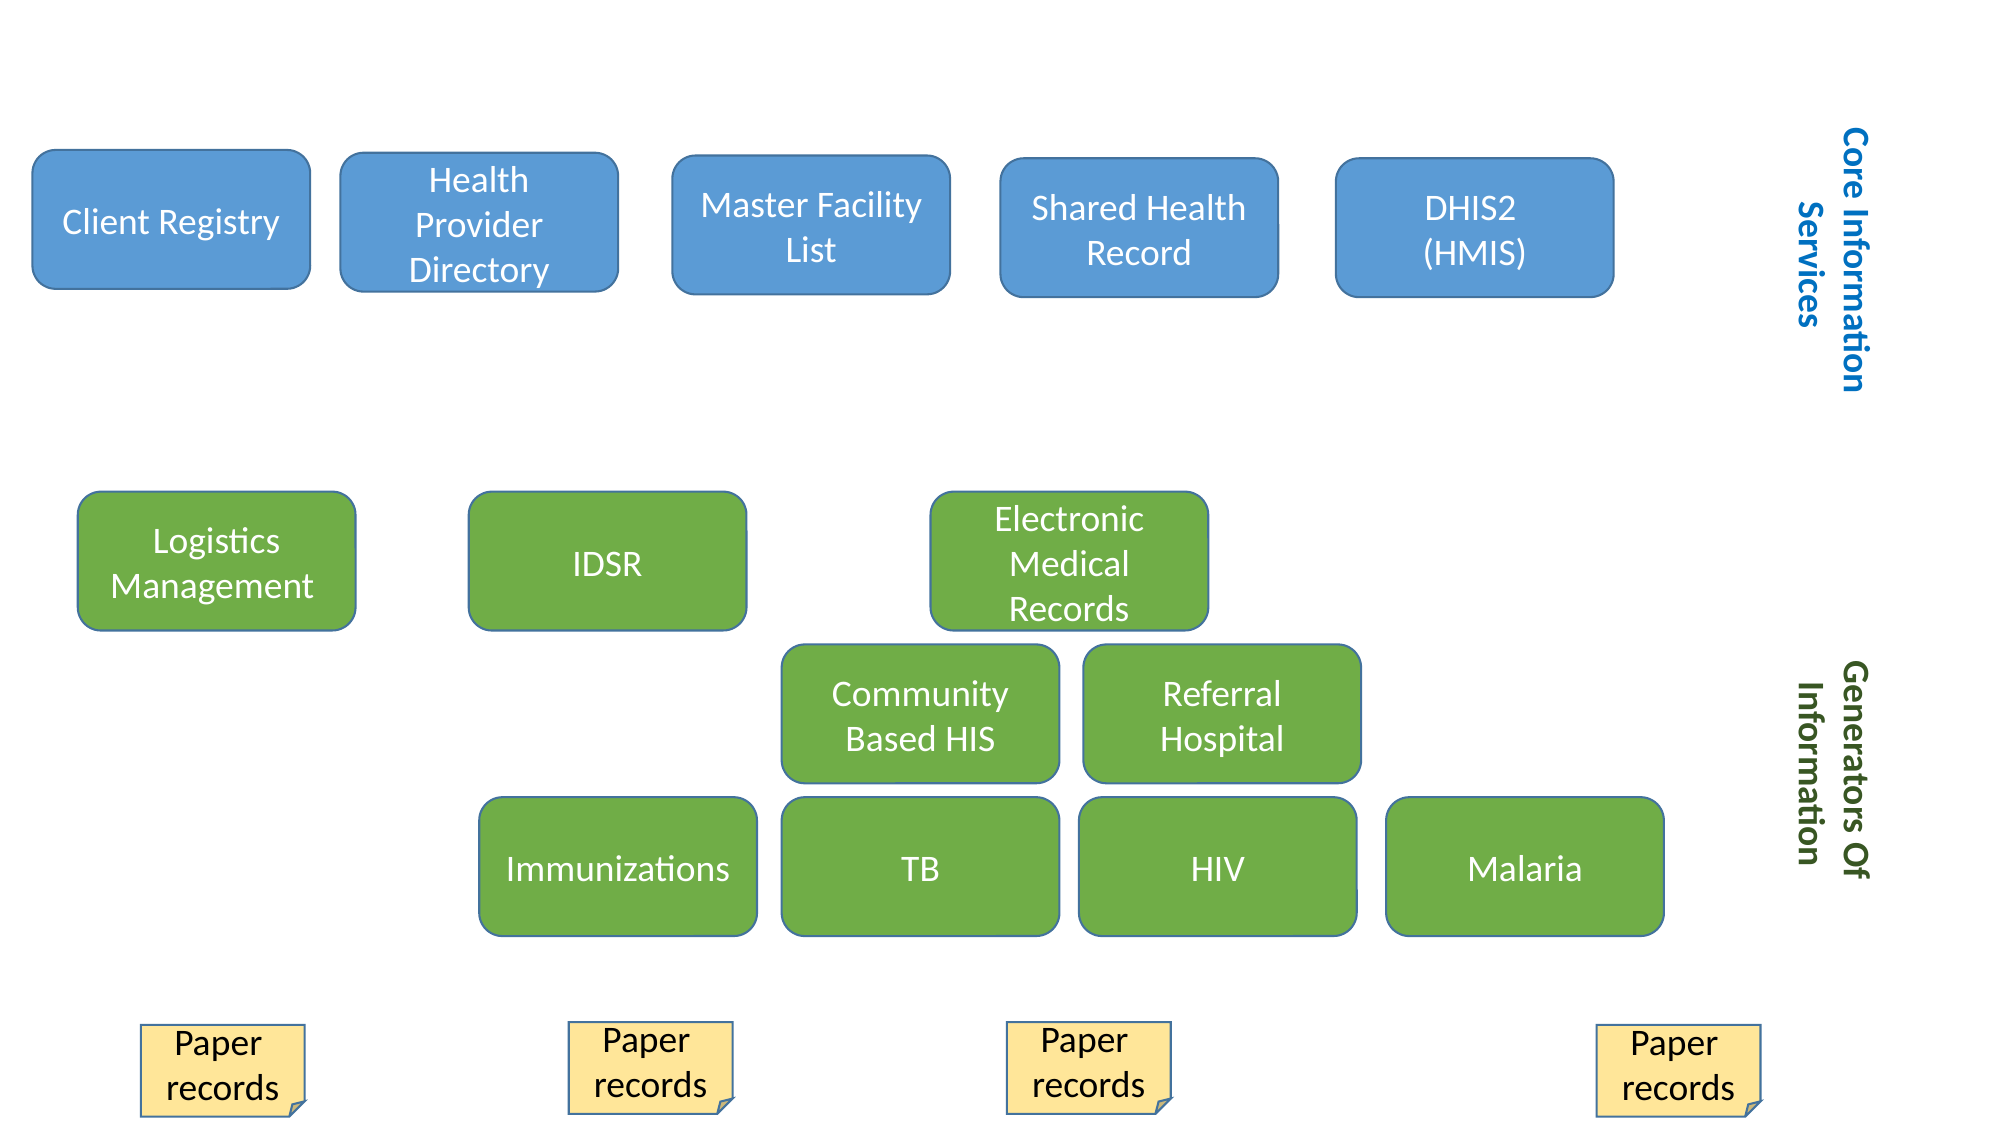

Client Registry
Health Provider Directory
Master Facility List
DHIS2
(HMIS)
Shared Health Record
Core Information
 Services
Logistics Management
IDSR
Electronic Medical Records
Community Based HIS
Referral Hospital
Generators Of
 Information
TB
HIV
Malaria
Immunizations
Paper  records
Paper  records
Paper  records
Paper  records